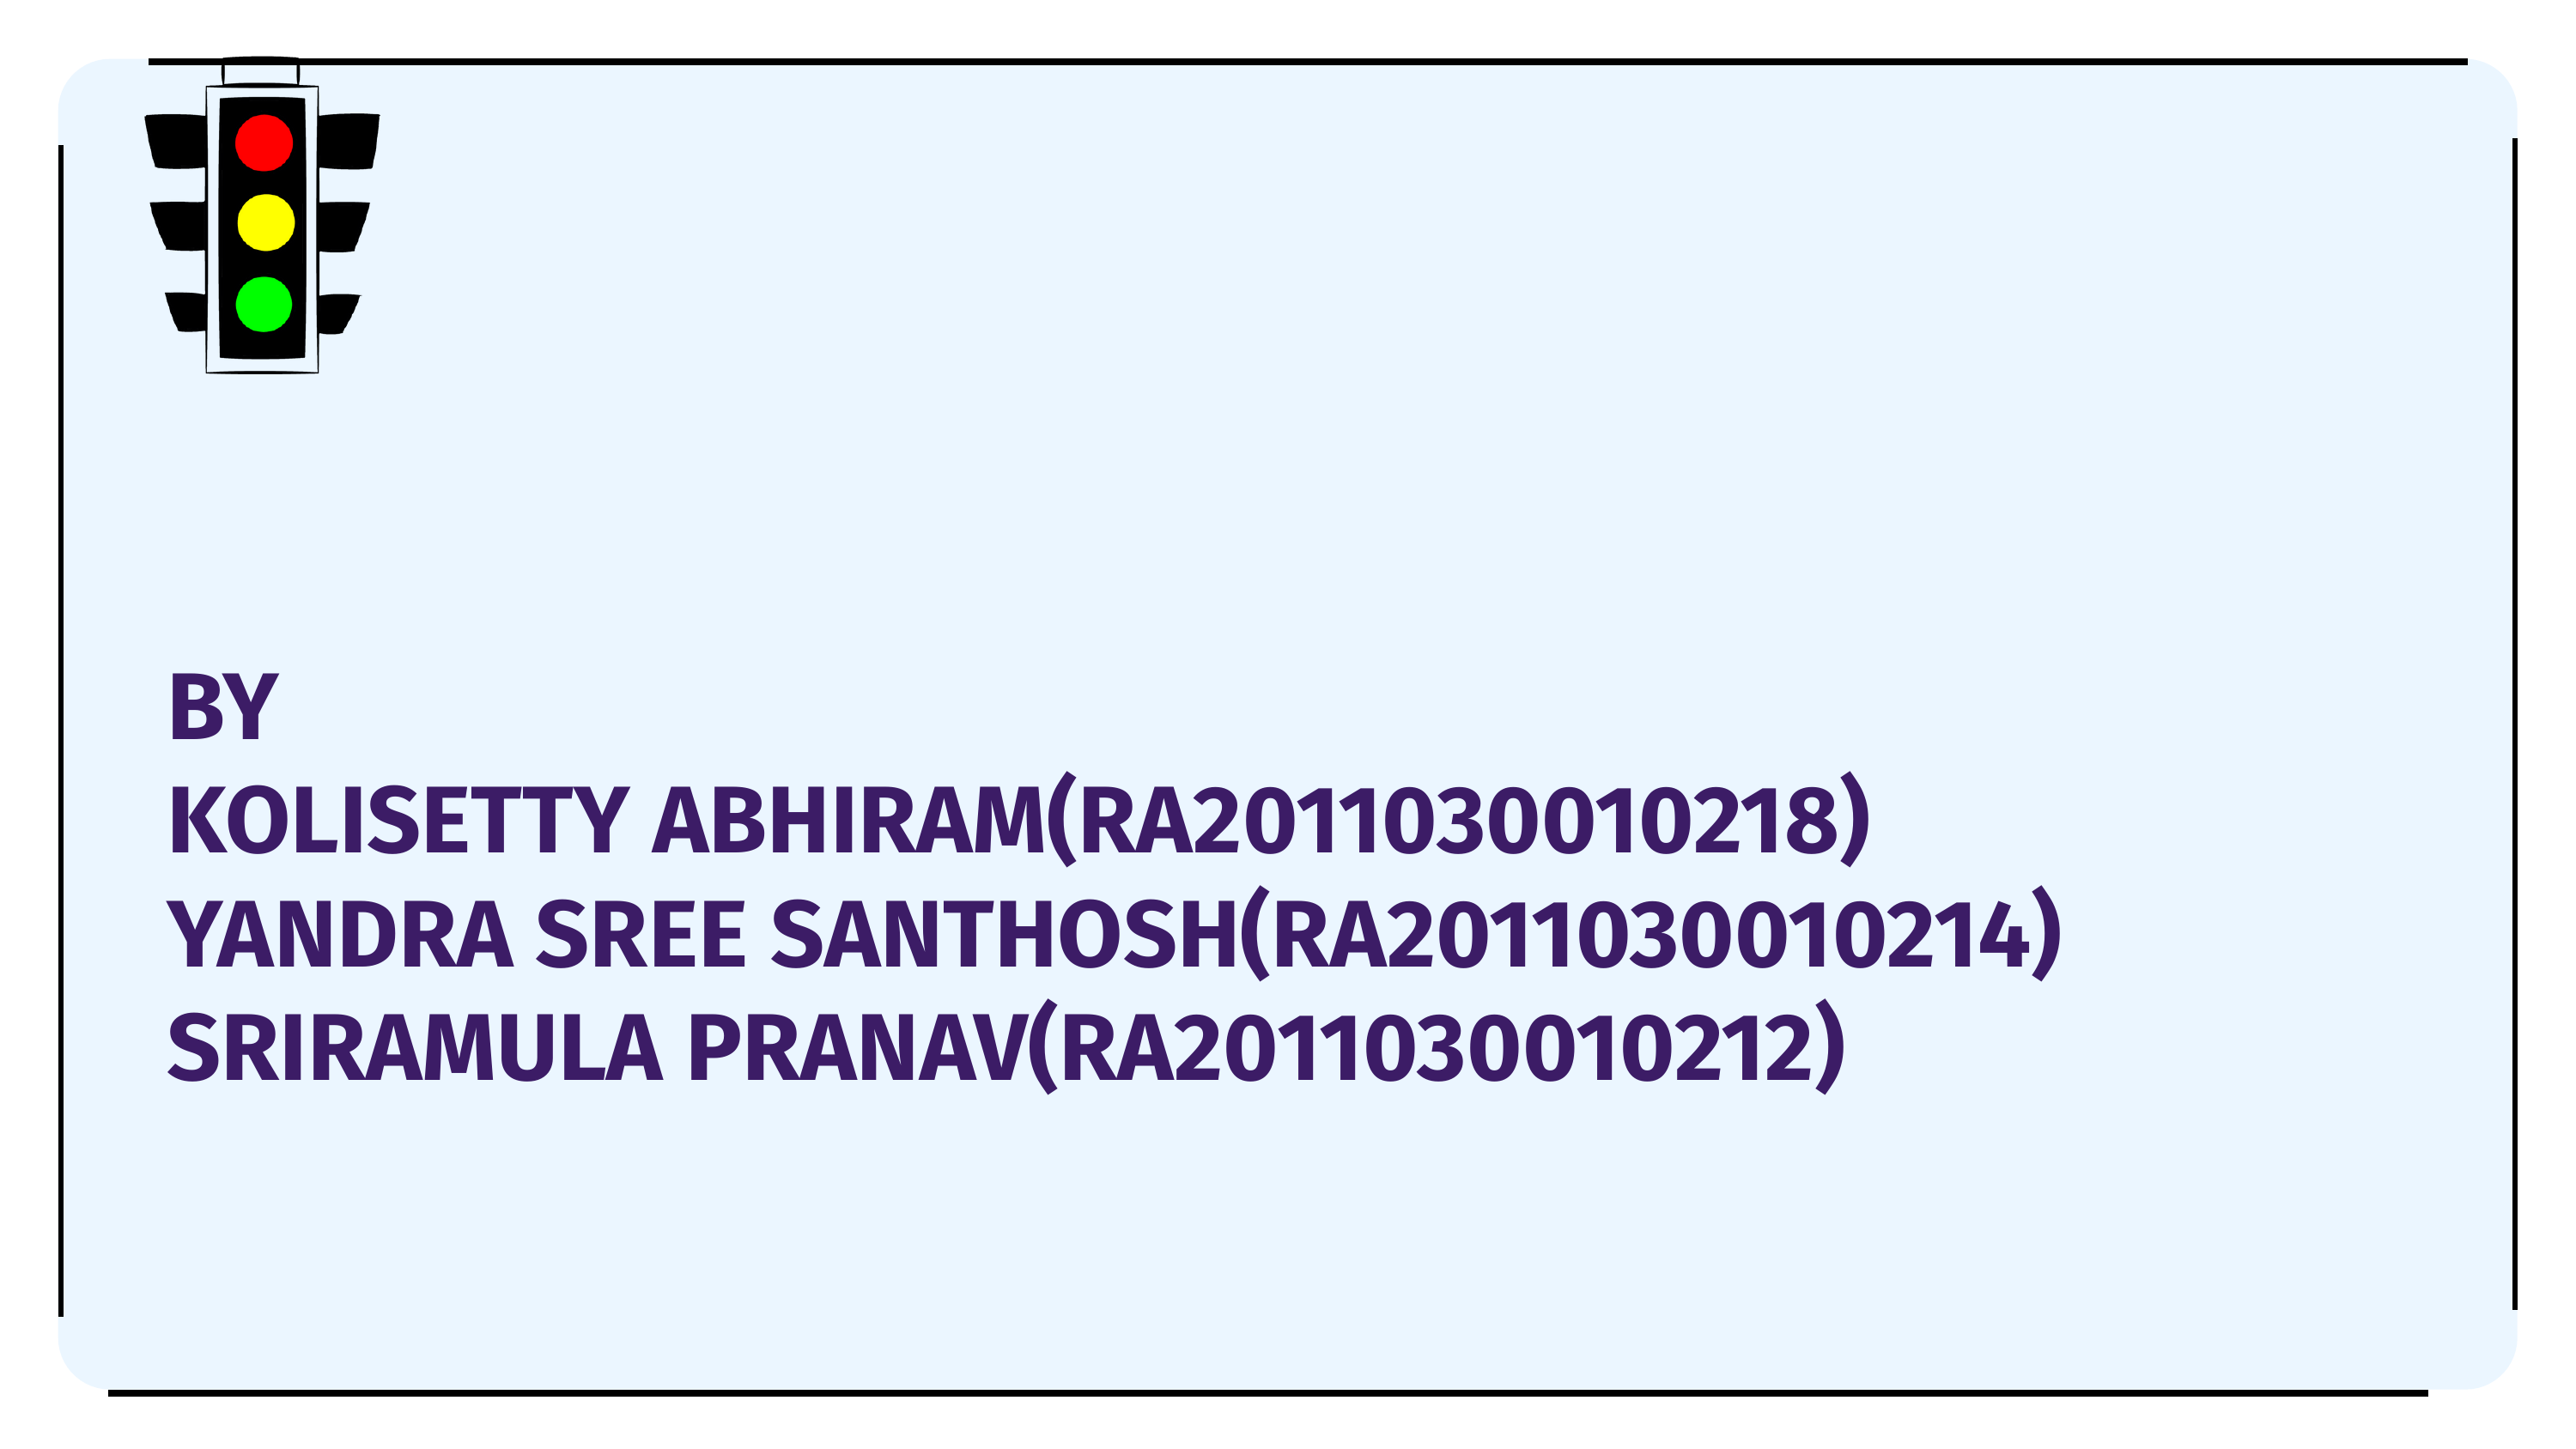

# BY KOLISETTY ABHIRAM(RA2011030010218) YANDRA SREE SANTHOSH(RA2011030010214) SRIRAMULA PRANAV(RA2011030010212)